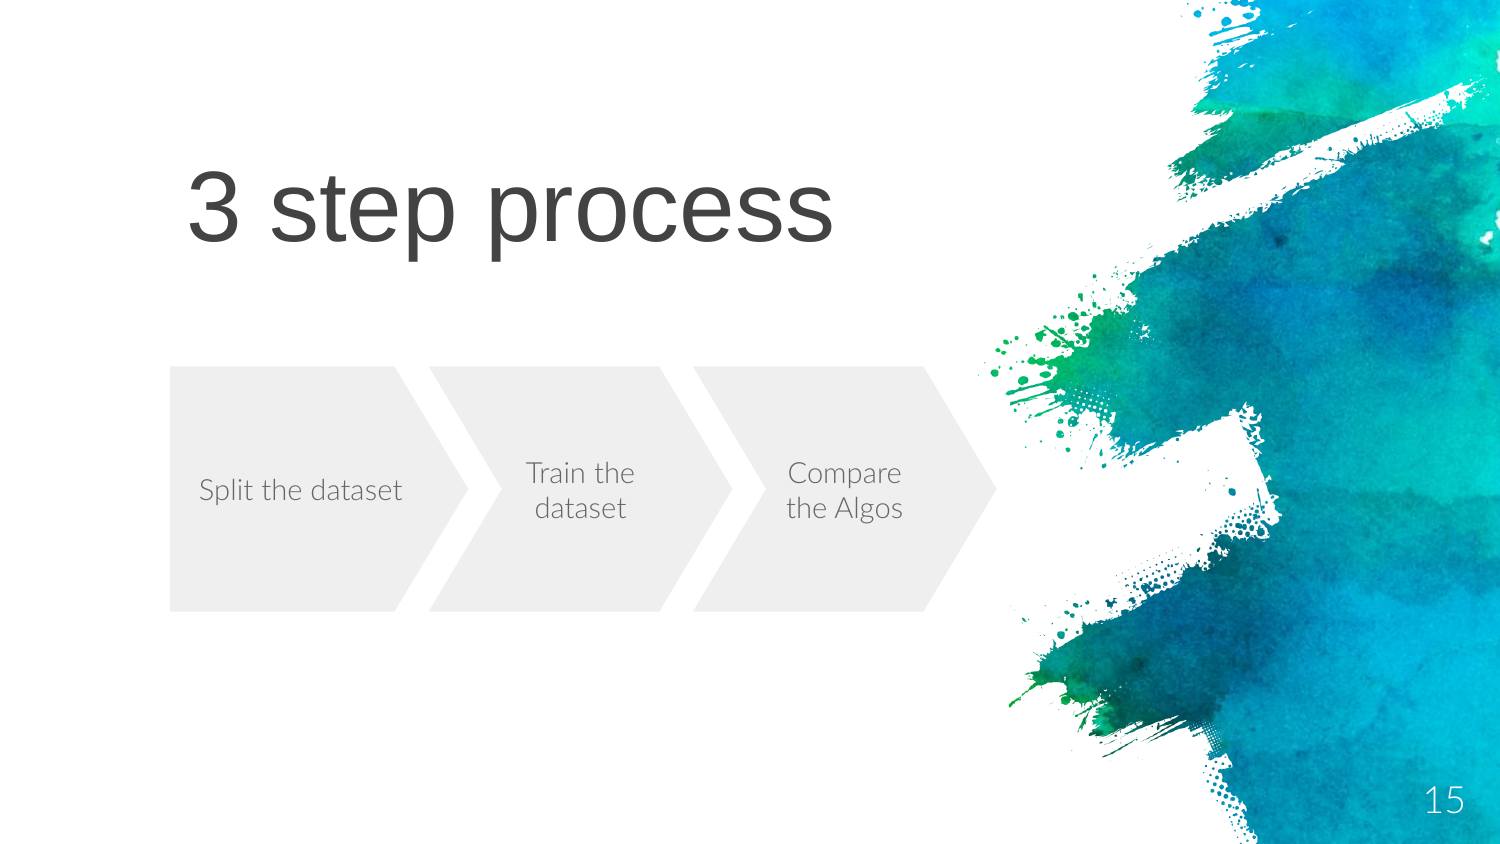

# 3 step process
Split the dataset
Train the dataset
Compare the Algos
15